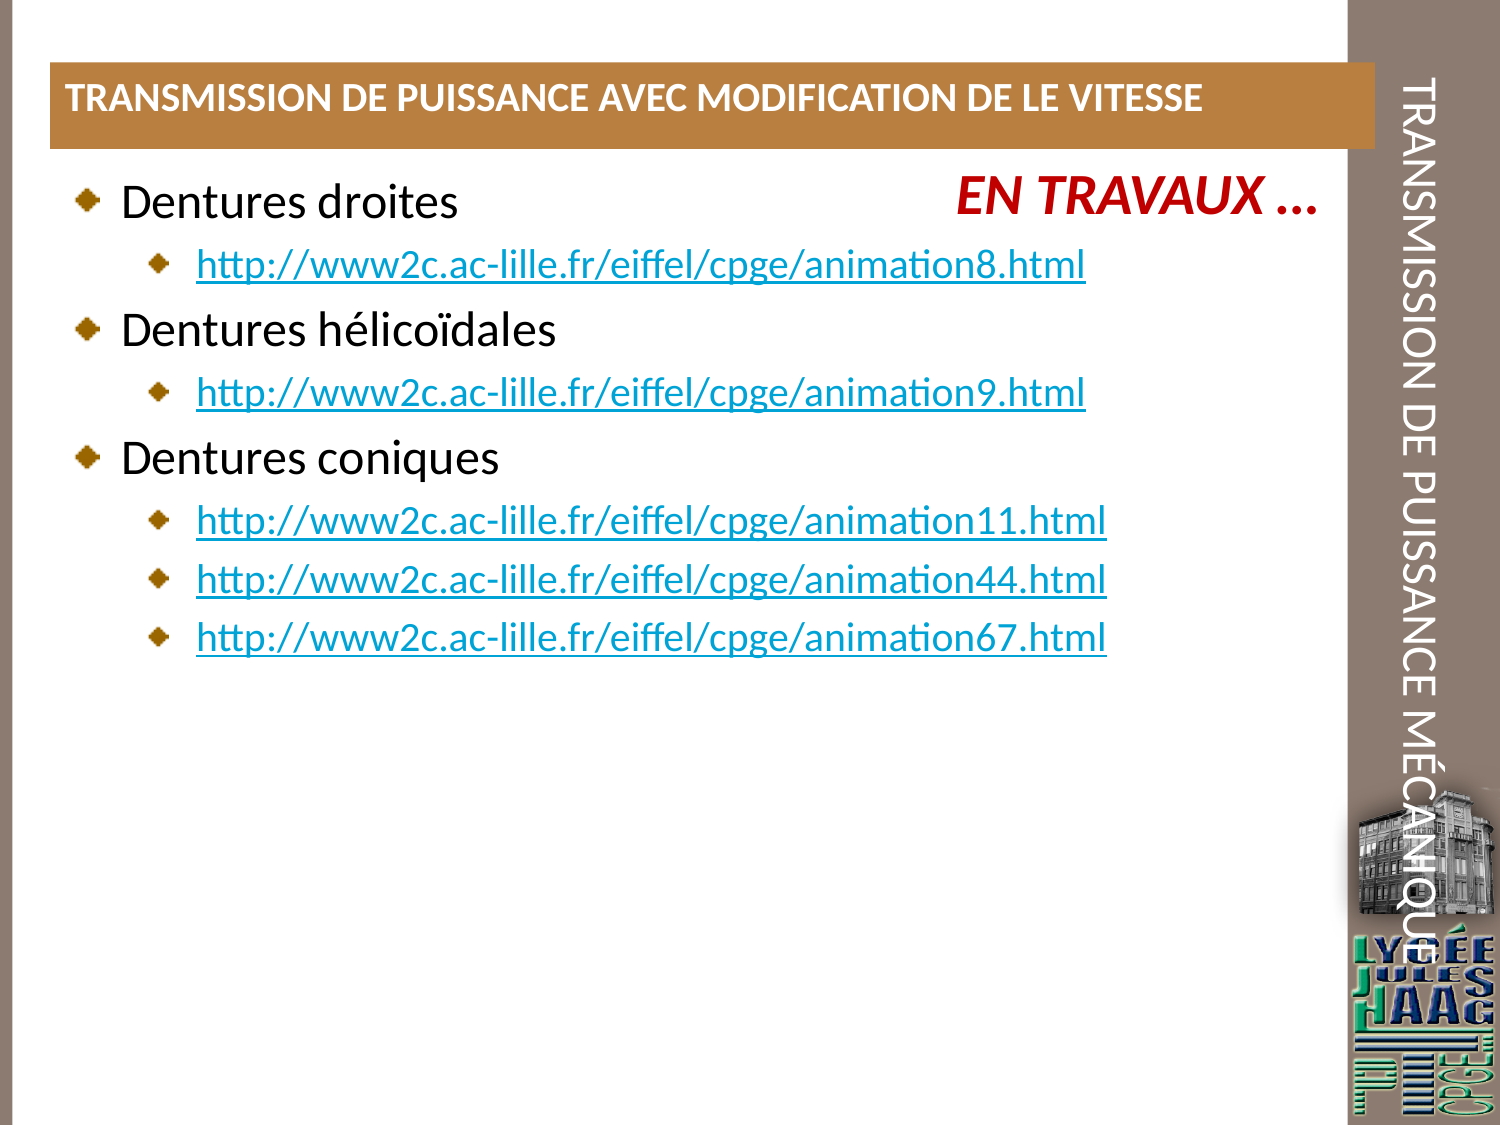

Transmission de puissance avec modification de le vitesse
Dentures droites
http://www2c.ac-lille.fr/eiffel/cpge/animation8.html
Dentures hélicoïdales
http://www2c.ac-lille.fr/eiffel/cpge/animation9.html
Dentures coniques
http://www2c.ac-lille.fr/eiffel/cpge/animation11.html
http://www2c.ac-lille.fr/eiffel/cpge/animation44.html
http://www2c.ac-lille.fr/eiffel/cpge/animation67.html